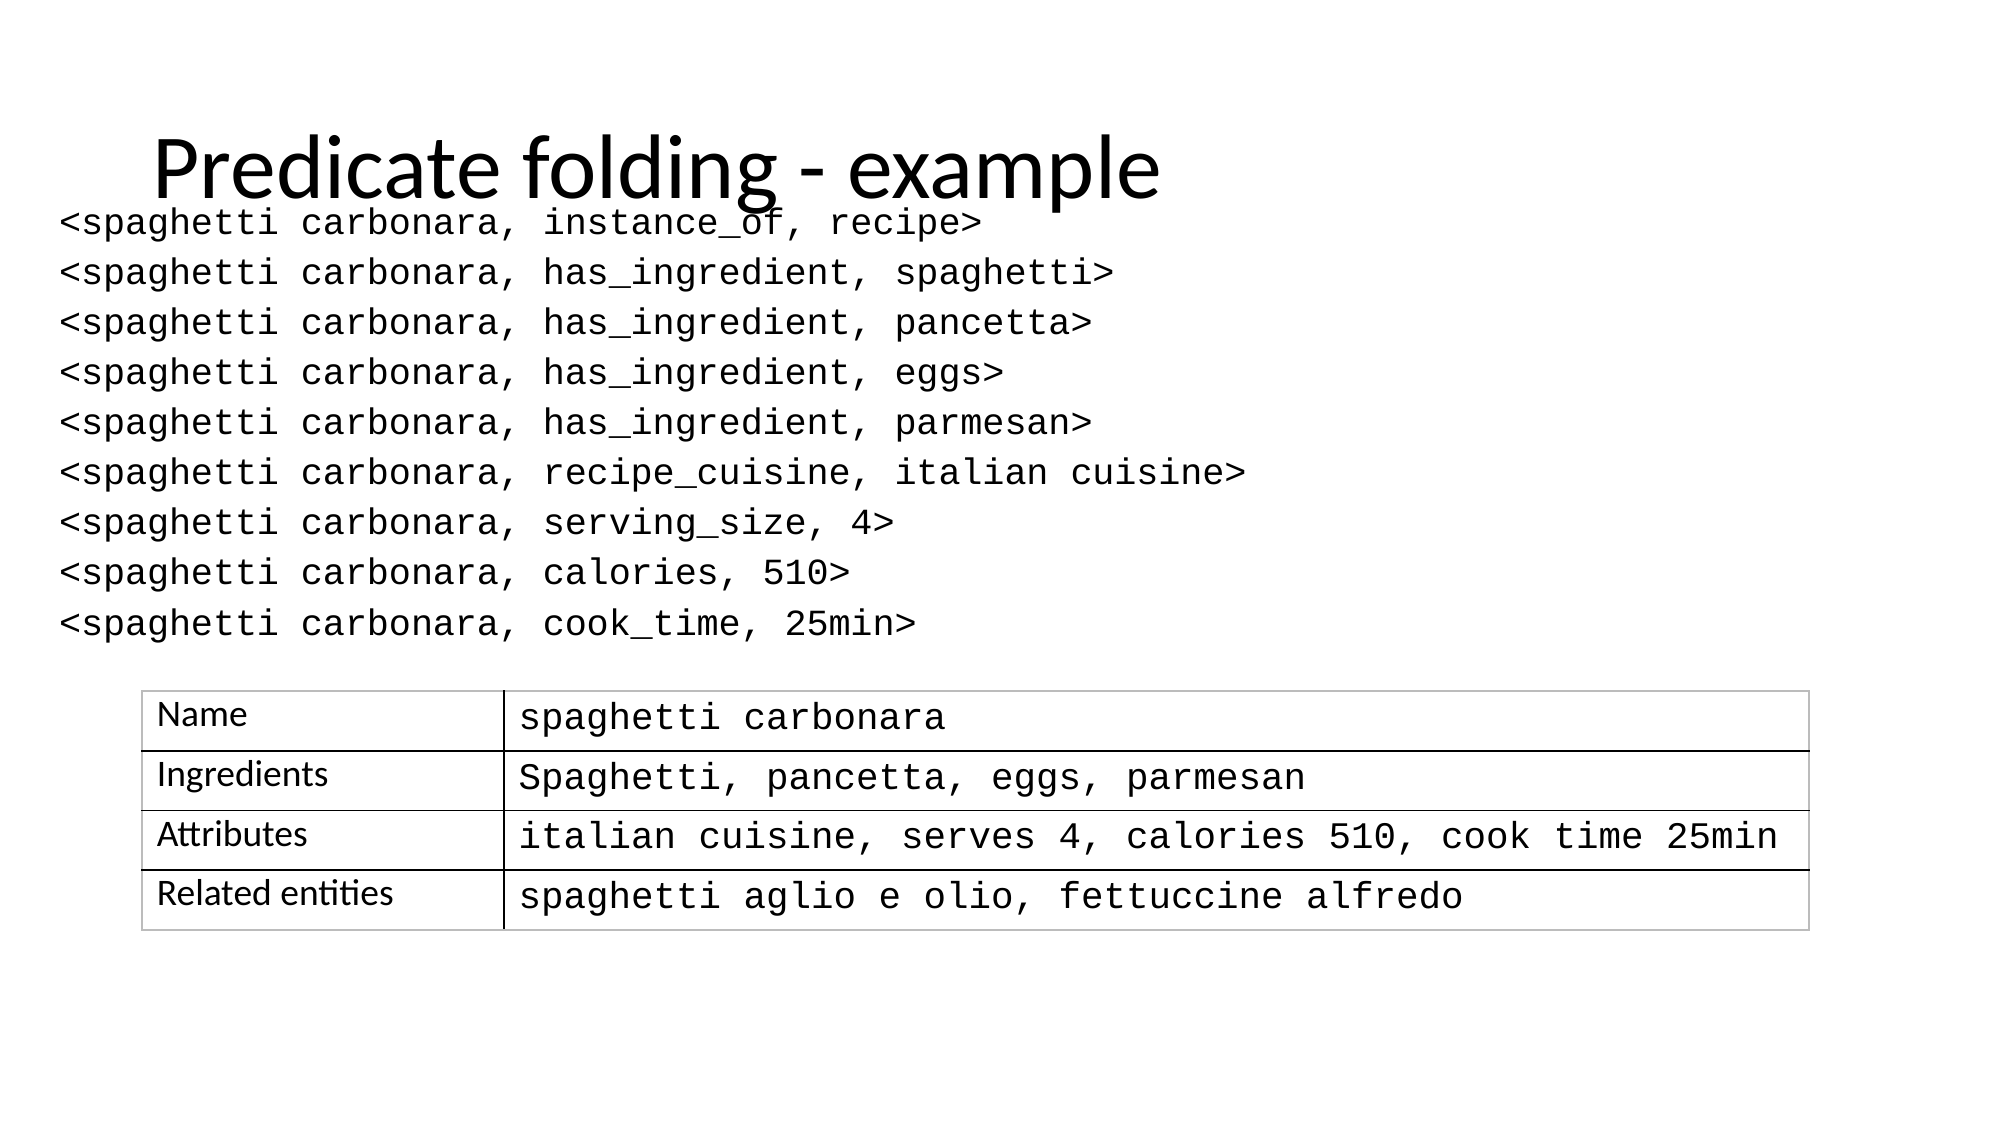

# Predicate folding - example
<spaghetti carbonara, instance_of, recipe>
<spaghetti carbonara, has_ingredient, spaghetti>
<spaghetti carbonara, has_ingredient, pancetta>
<spaghetti carbonara, has_ingredient, eggs>
<spaghetti carbonara, has_ingredient, parmesan>
<spaghetti carbonara, recipe_cuisine, italian cuisine>
<spaghetti carbonara, serving_size, 4>
<spaghetti carbonara, calories, 510>
<spaghetti carbonara, cook_time, 25min>
| Name | spaghetti carbonara |
| --- | --- |
| Ingredients | Spaghetti, pancetta, eggs, parmesan |
| Attributes | italian cuisine, serves 4, calories 510, cook time 25min |
| Related entities | spaghetti aglio e olio, fettuccine alfredo |